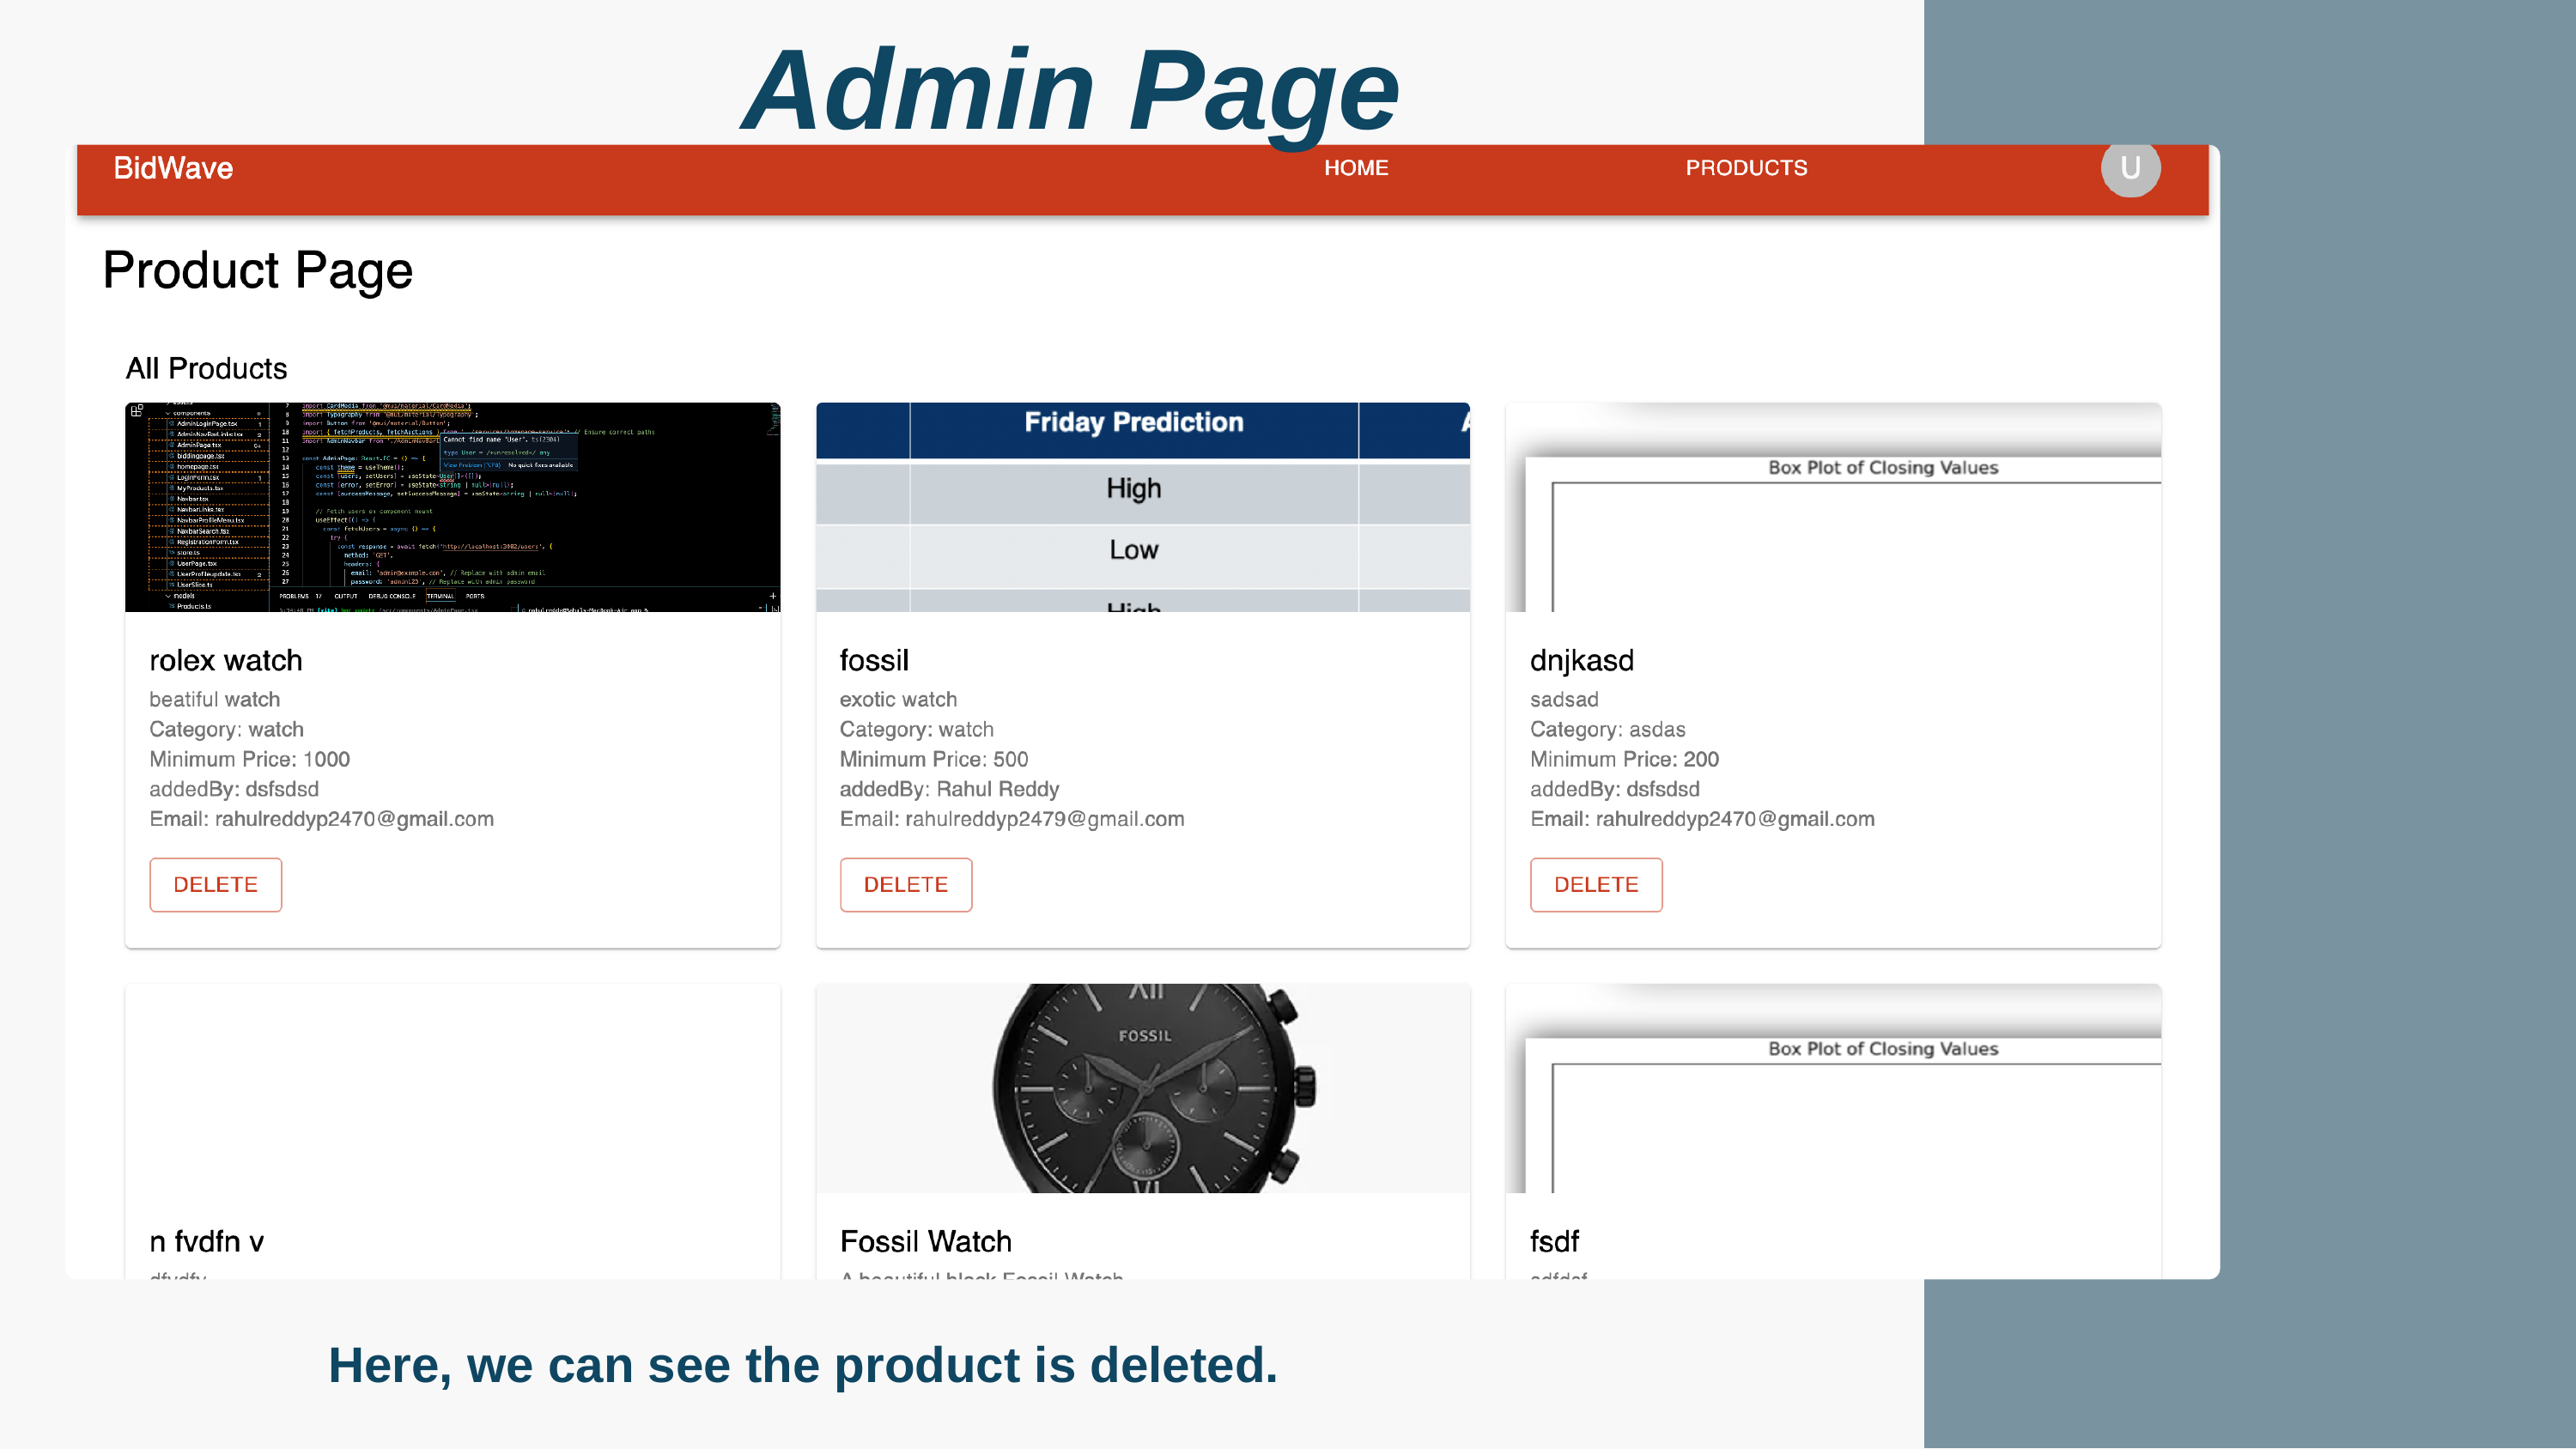

Admin Page

Here, we can see the product is deleted.